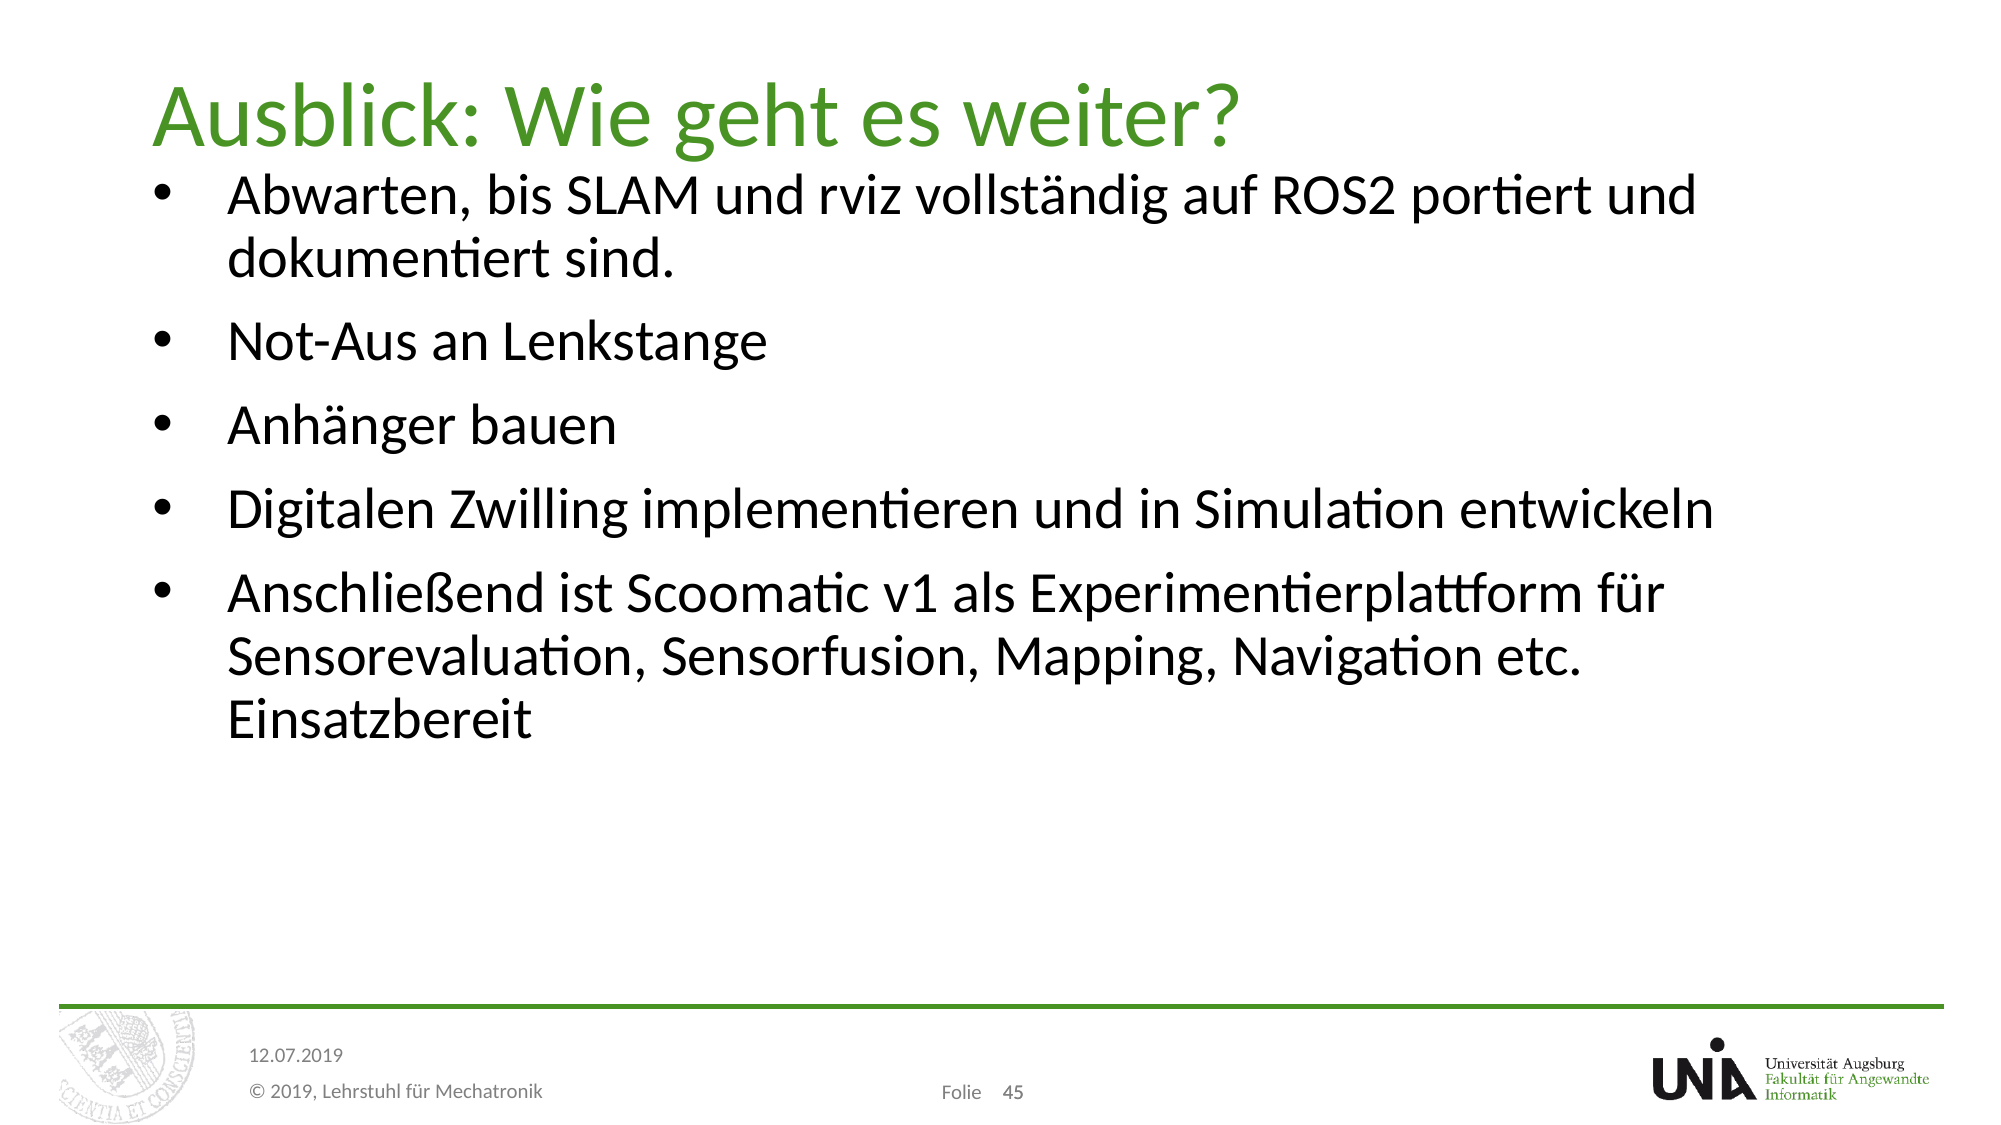

# Ausblick: Wie geht es weiter?
Abwarten, bis SLAM und rviz vollständig auf ROS2 portiert und dokumentiert sind.
Not-Aus an Lenkstange
Anhänger bauen
Digitalen Zwilling implementieren und in Simulation entwickeln
Anschließend ist Scoomatic v1 als Experimentierplattform für Sensorevaluation, Sensorfusion, Mapping, Navigation etc. Einsatzbereit

45